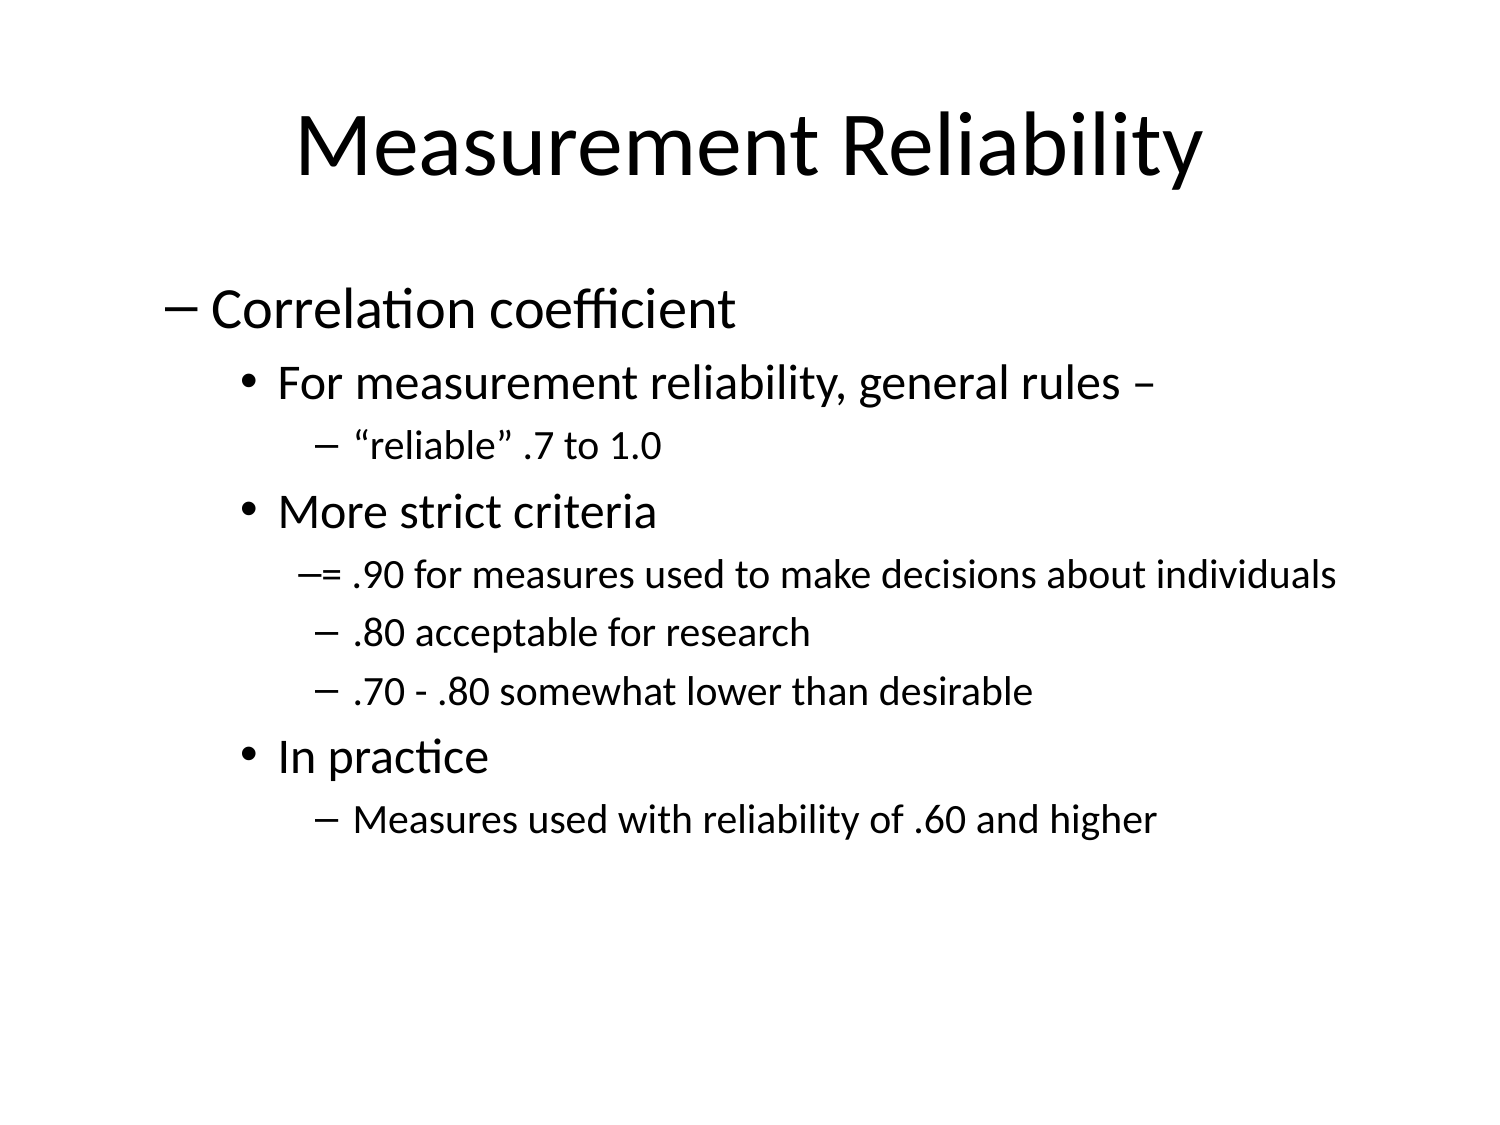

# Measurement Reliability
Correlation coefficient
For measurement reliability, general rules –
“reliable” .7 to 1.0
More strict criteria
= .90 for measures used to make decisions about individuals
.80 acceptable for research
.70 - .80 somewhat lower than desirable
In practice
Measures used with reliability of .60 and higher